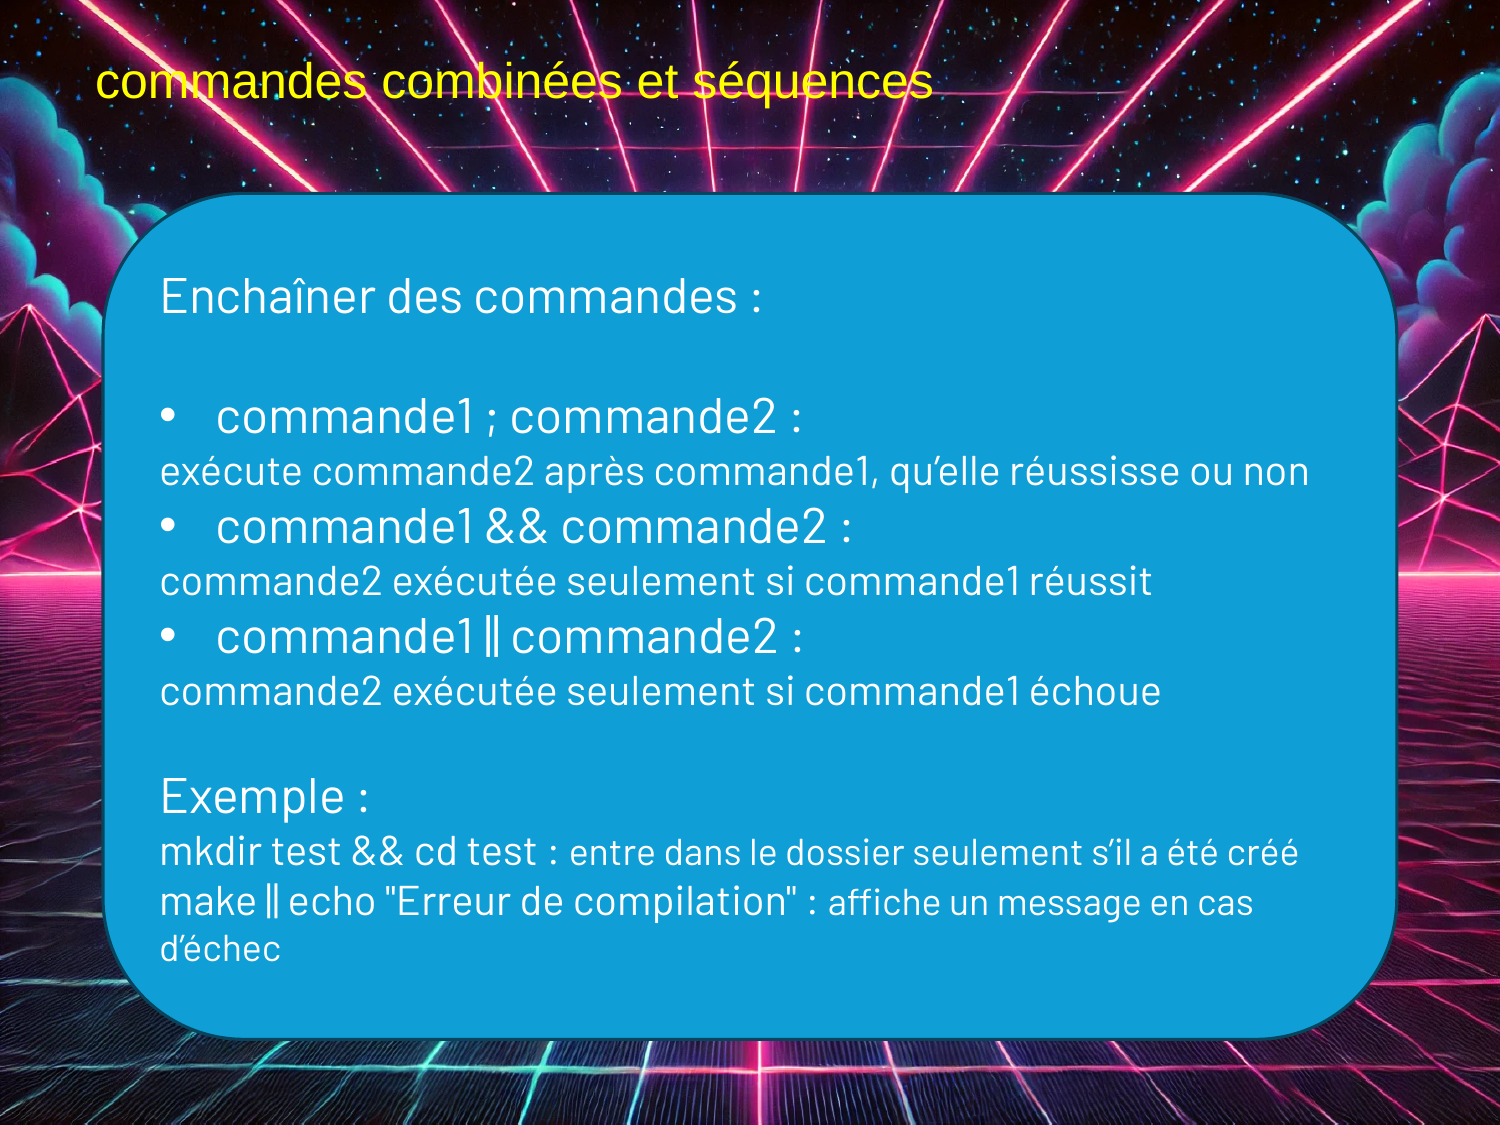

commandes combinées et séquences
Enchaîner des commandes :

commande1 ; commande2 :
exécute commande2 après commande1, qu’elle réussisse ou non
commande1 && commande2 :
commande2 exécutée seulement si commande1 réussit
commande1 || commande2 :
commande2 exécutée seulement si commande1 échoue

Exemple :
mkdir test && cd test : entre dans le dossier seulement s’il a été créé
make || echo "Erreur de compilation" : affiche un message en cas d’échec